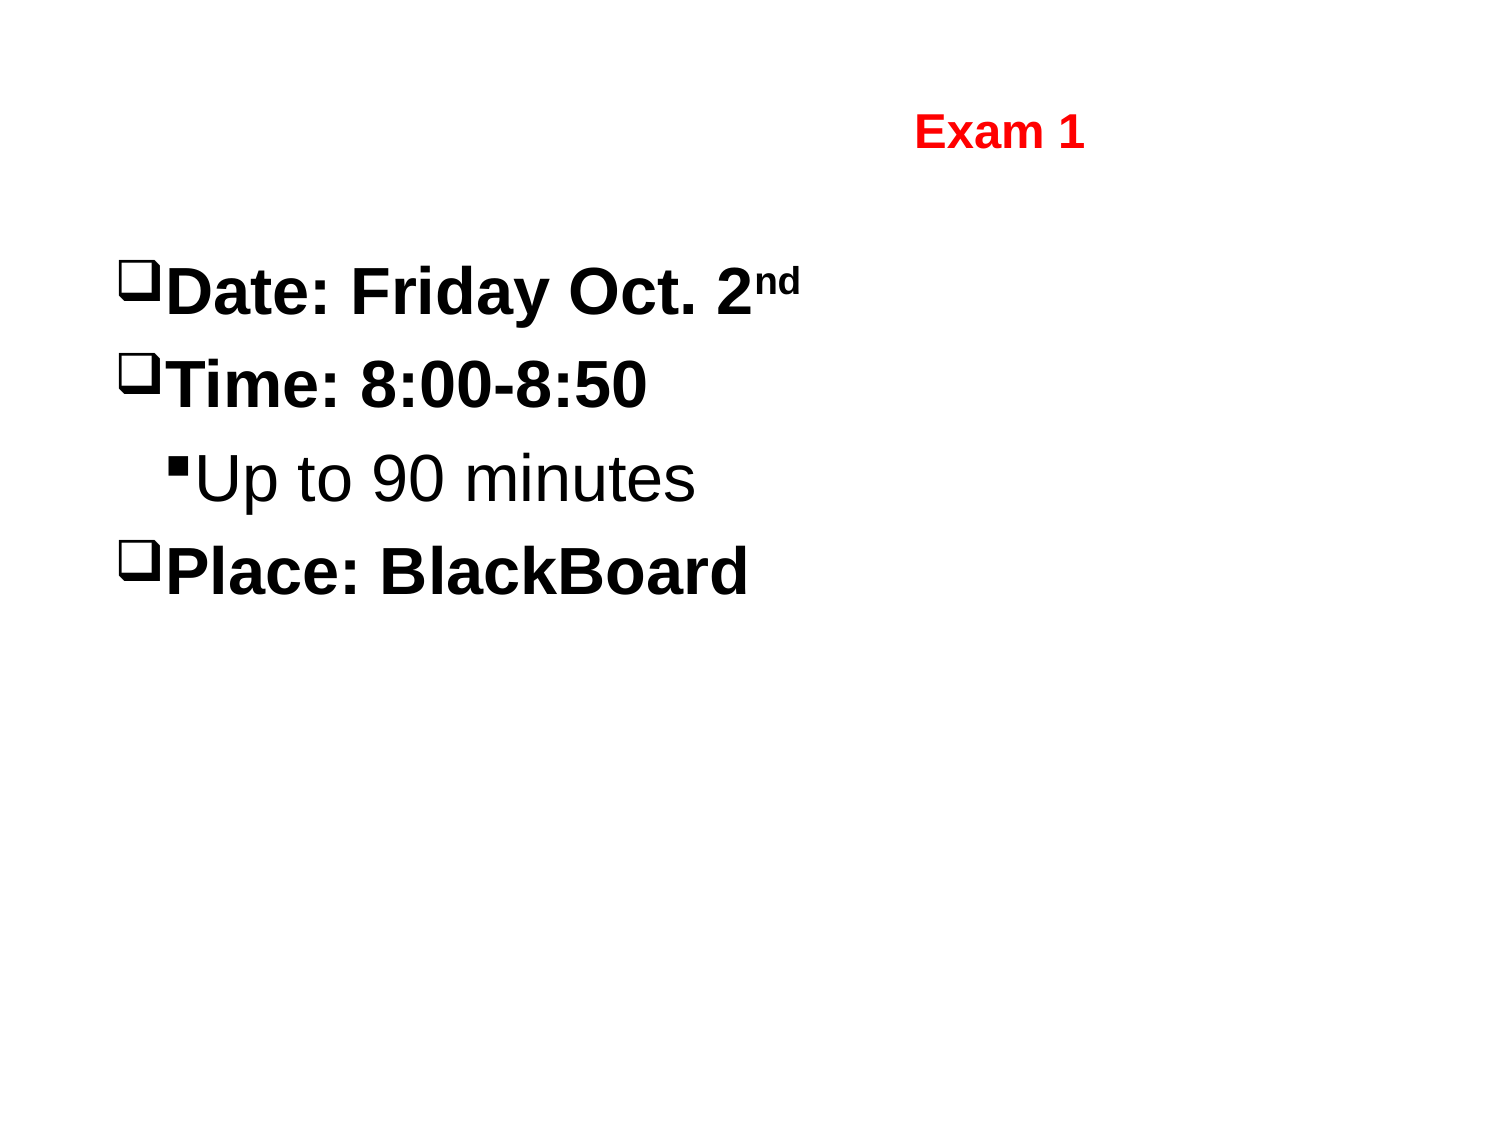

# Exam 1
Date: Friday Oct. 2nd
Time: 8:00-8:50
Up to 90 minutes
Place: BlackBoard
119